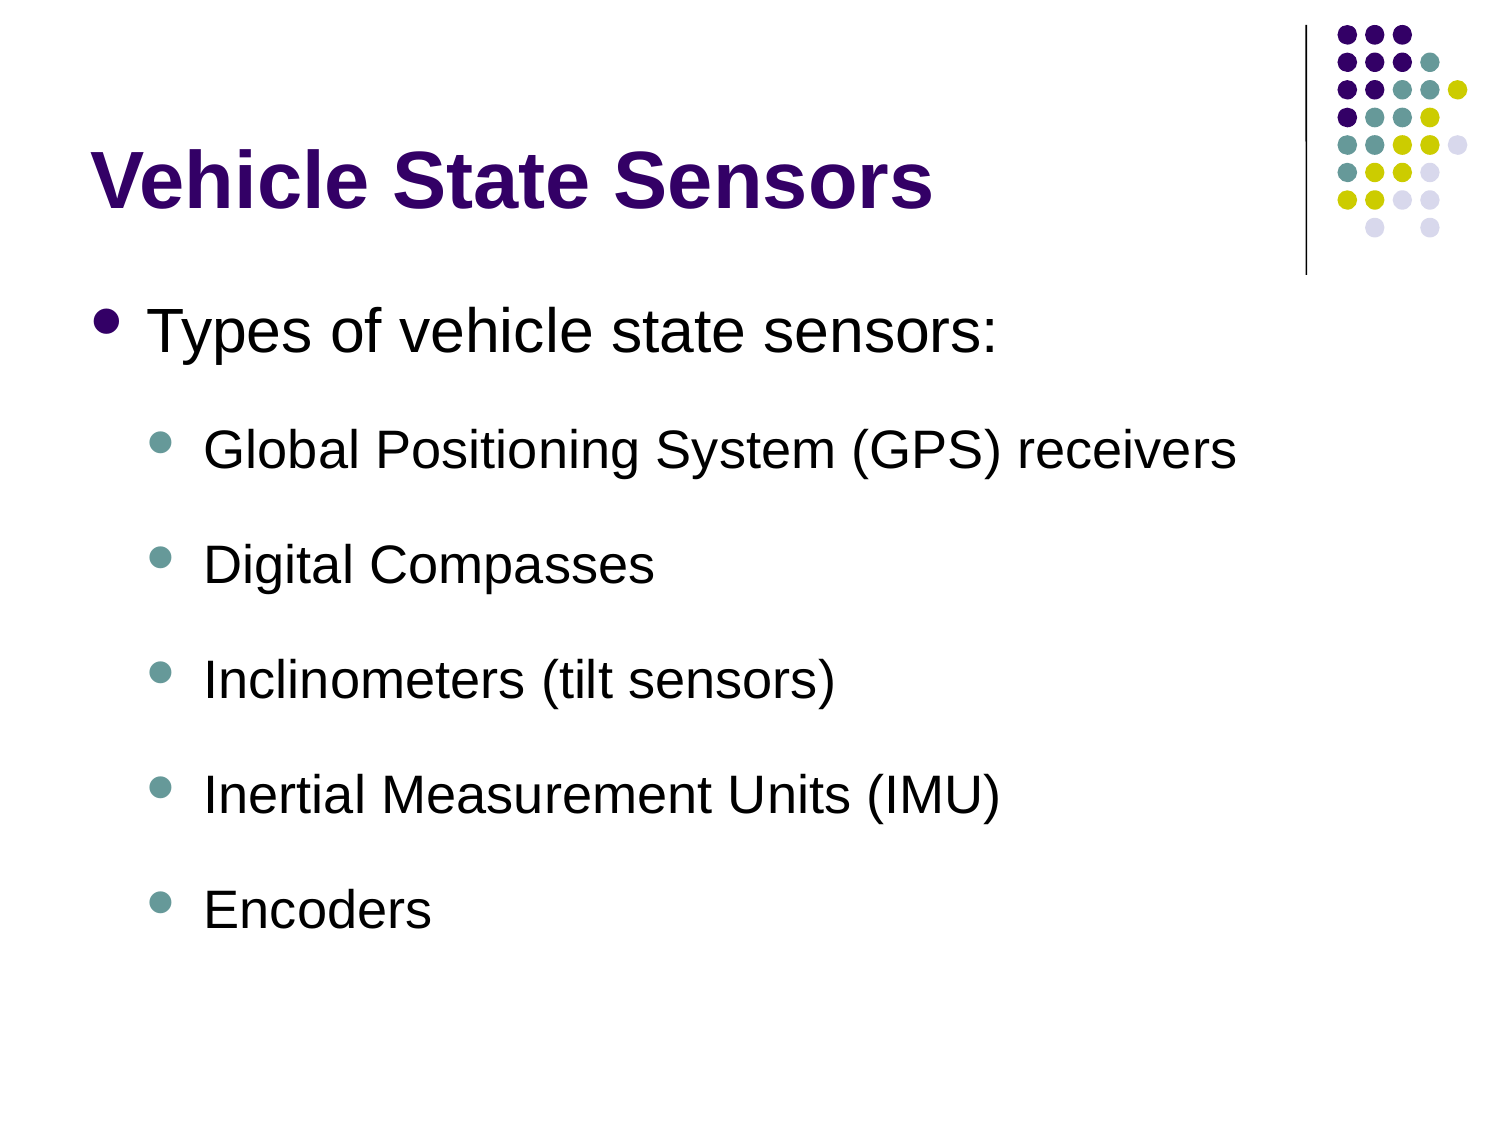

# Vehicle State Sensors
Types of vehicle state sensors:
Global Positioning System (GPS) receivers
Digital Compasses
Inclinometers (tilt sensors)
Inertial Measurement Units (IMU)
Encoders